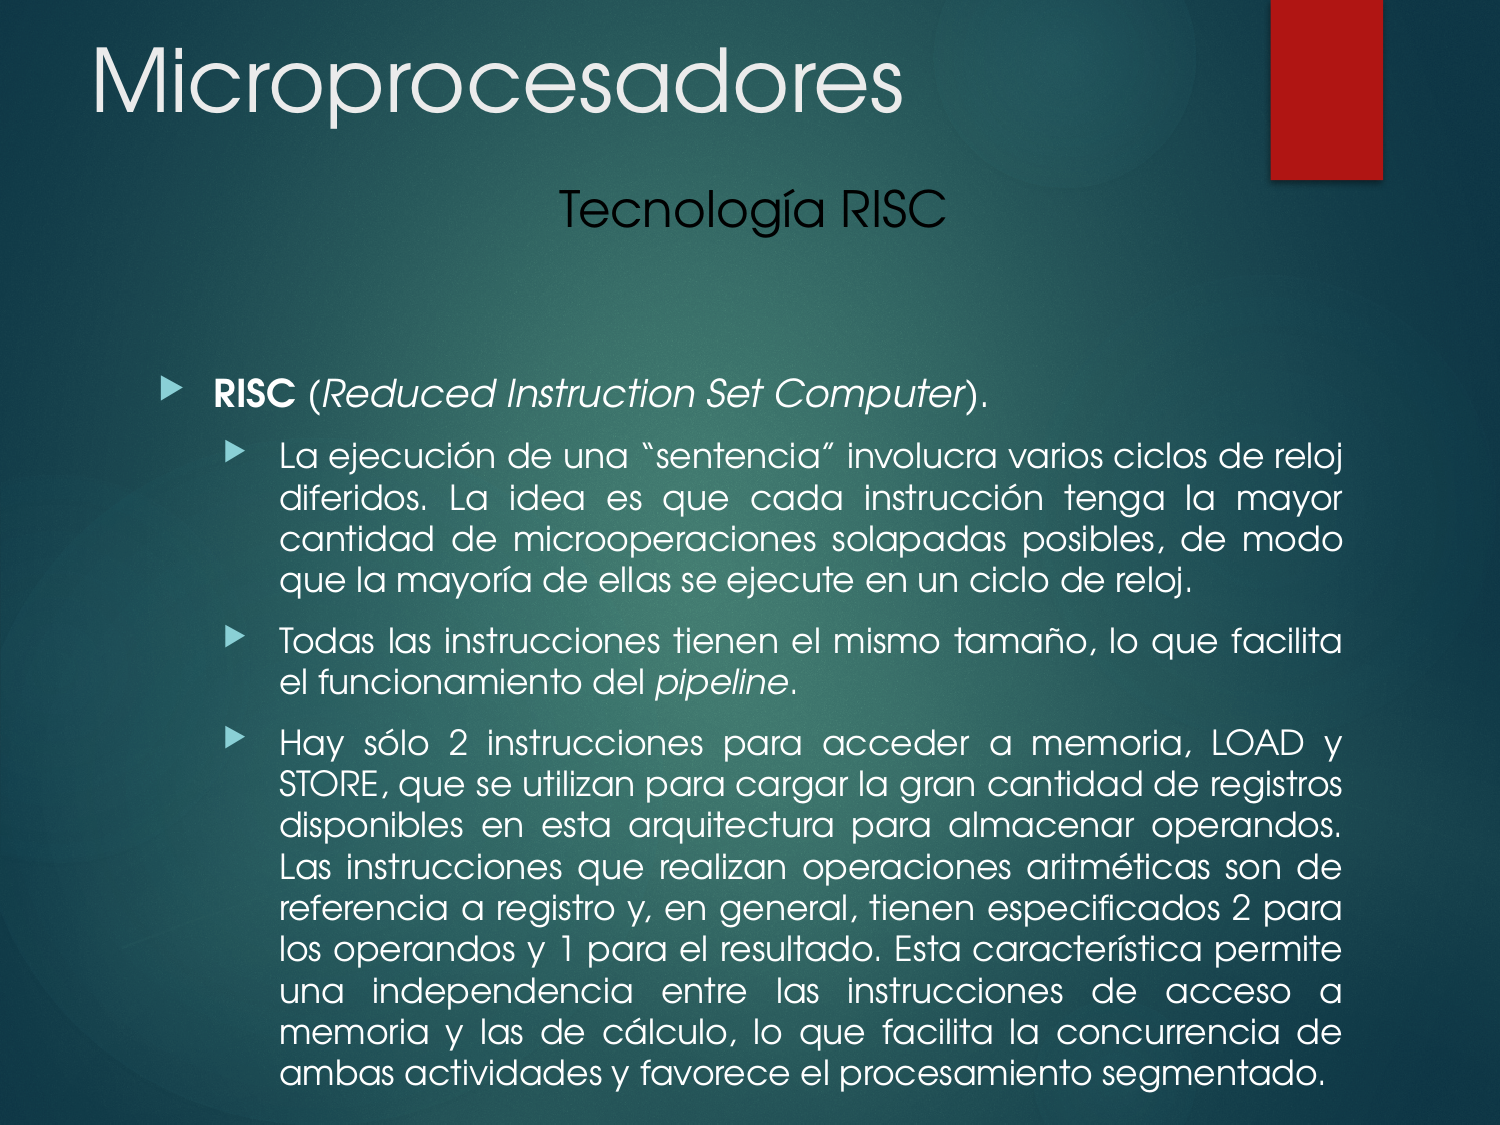

# Microprocesadores
Tecnología RISC
RISC (Reduced Instruction Set Computer).
La ejecución de una “sentencia” involucra varios ciclos de reloj diferidos. La idea es que cada instrucción tenga la mayor cantidad de microoperaciones solapadas posibles, de modo que la mayoría de ellas se ejecute en un ciclo de reloj.
Todas las instrucciones tienen el mismo tamaño, lo que facilita el funcionamiento del pipeline.
Hay sólo 2 instrucciones para acceder a memoria, LOAD y STORE, que se utilizan para cargar la gran cantidad de registros disponibles en esta arquitectura para almacenar operandos. Las instrucciones que realizan operaciones aritméticas son de referencia a registro y, en general, tienen especificados 2 para los operandos y 1 para el resultado. Esta característica permite una independencia entre las instrucciones de acceso a memoria y las de cálculo, lo que facilita la concurrencia de ambas actividades y favorece el procesamiento segmentado.